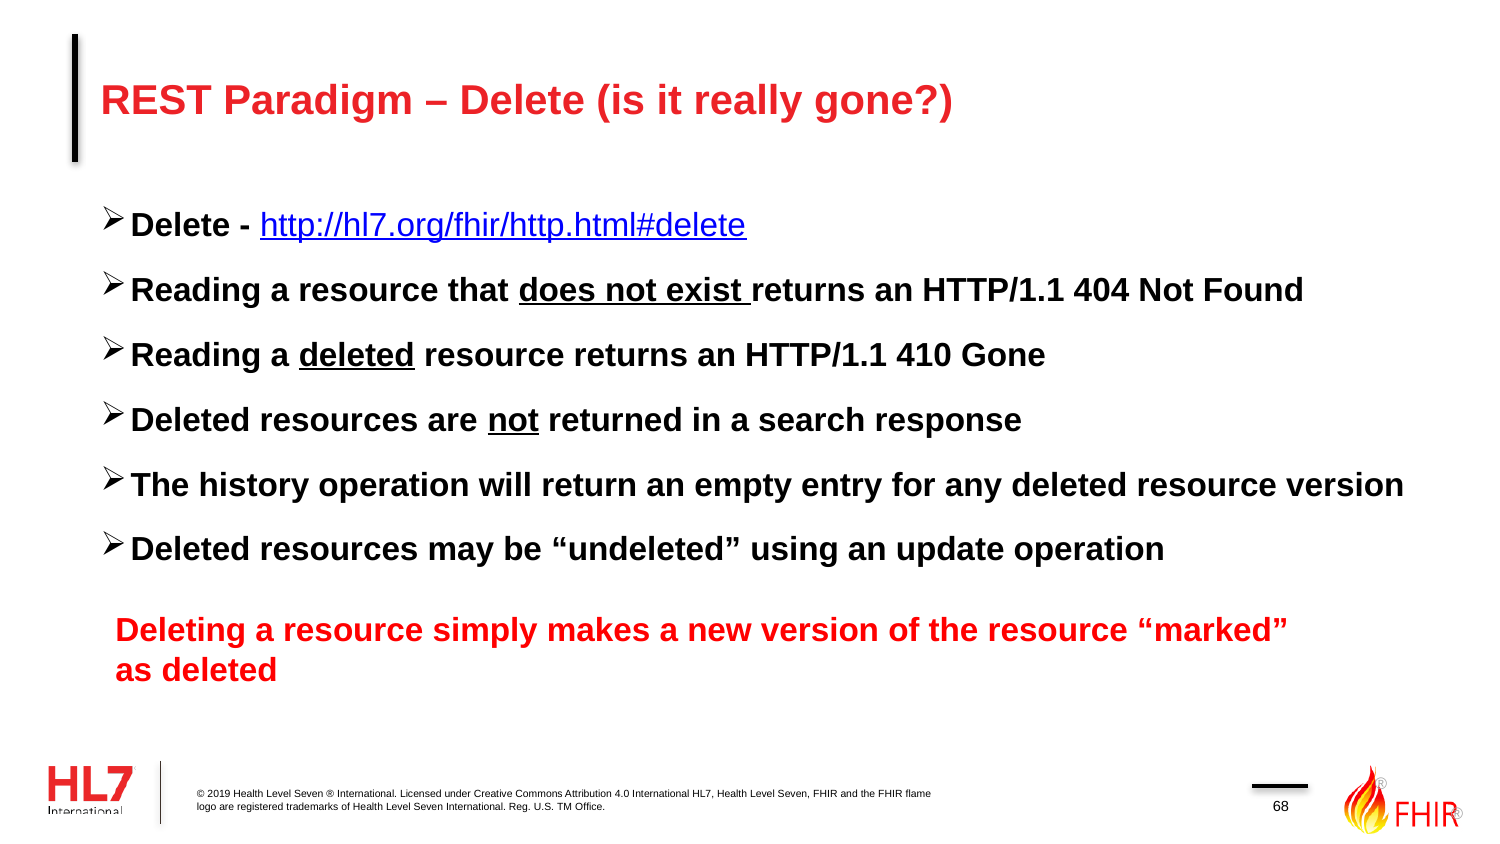

# REST Paradigm – Delete (is it really gone?)
Delete - http://hl7.org/fhir/http.html#delete
Reading a resource that does not exist returns an HTTP/1.1 404 Not Found
Reading a deleted resource returns an HTTP/1.1 410 Gone
Deleted resources are not returned in a search response
The history operation will return an empty entry for any deleted resource version
Deleted resources may be “undeleted” using an update operation
Deleting a resource simply makes a new version of the resource “marked” as deleted
68
© 2019 Health Level Seven ® International. Licensed under Creative Commons Attribution 4.0 International HL7, Health Level Seven, FHIR and the FHIR flame logo are registered trademarks of Health Level Seven International. Reg. U.S. TM Office.